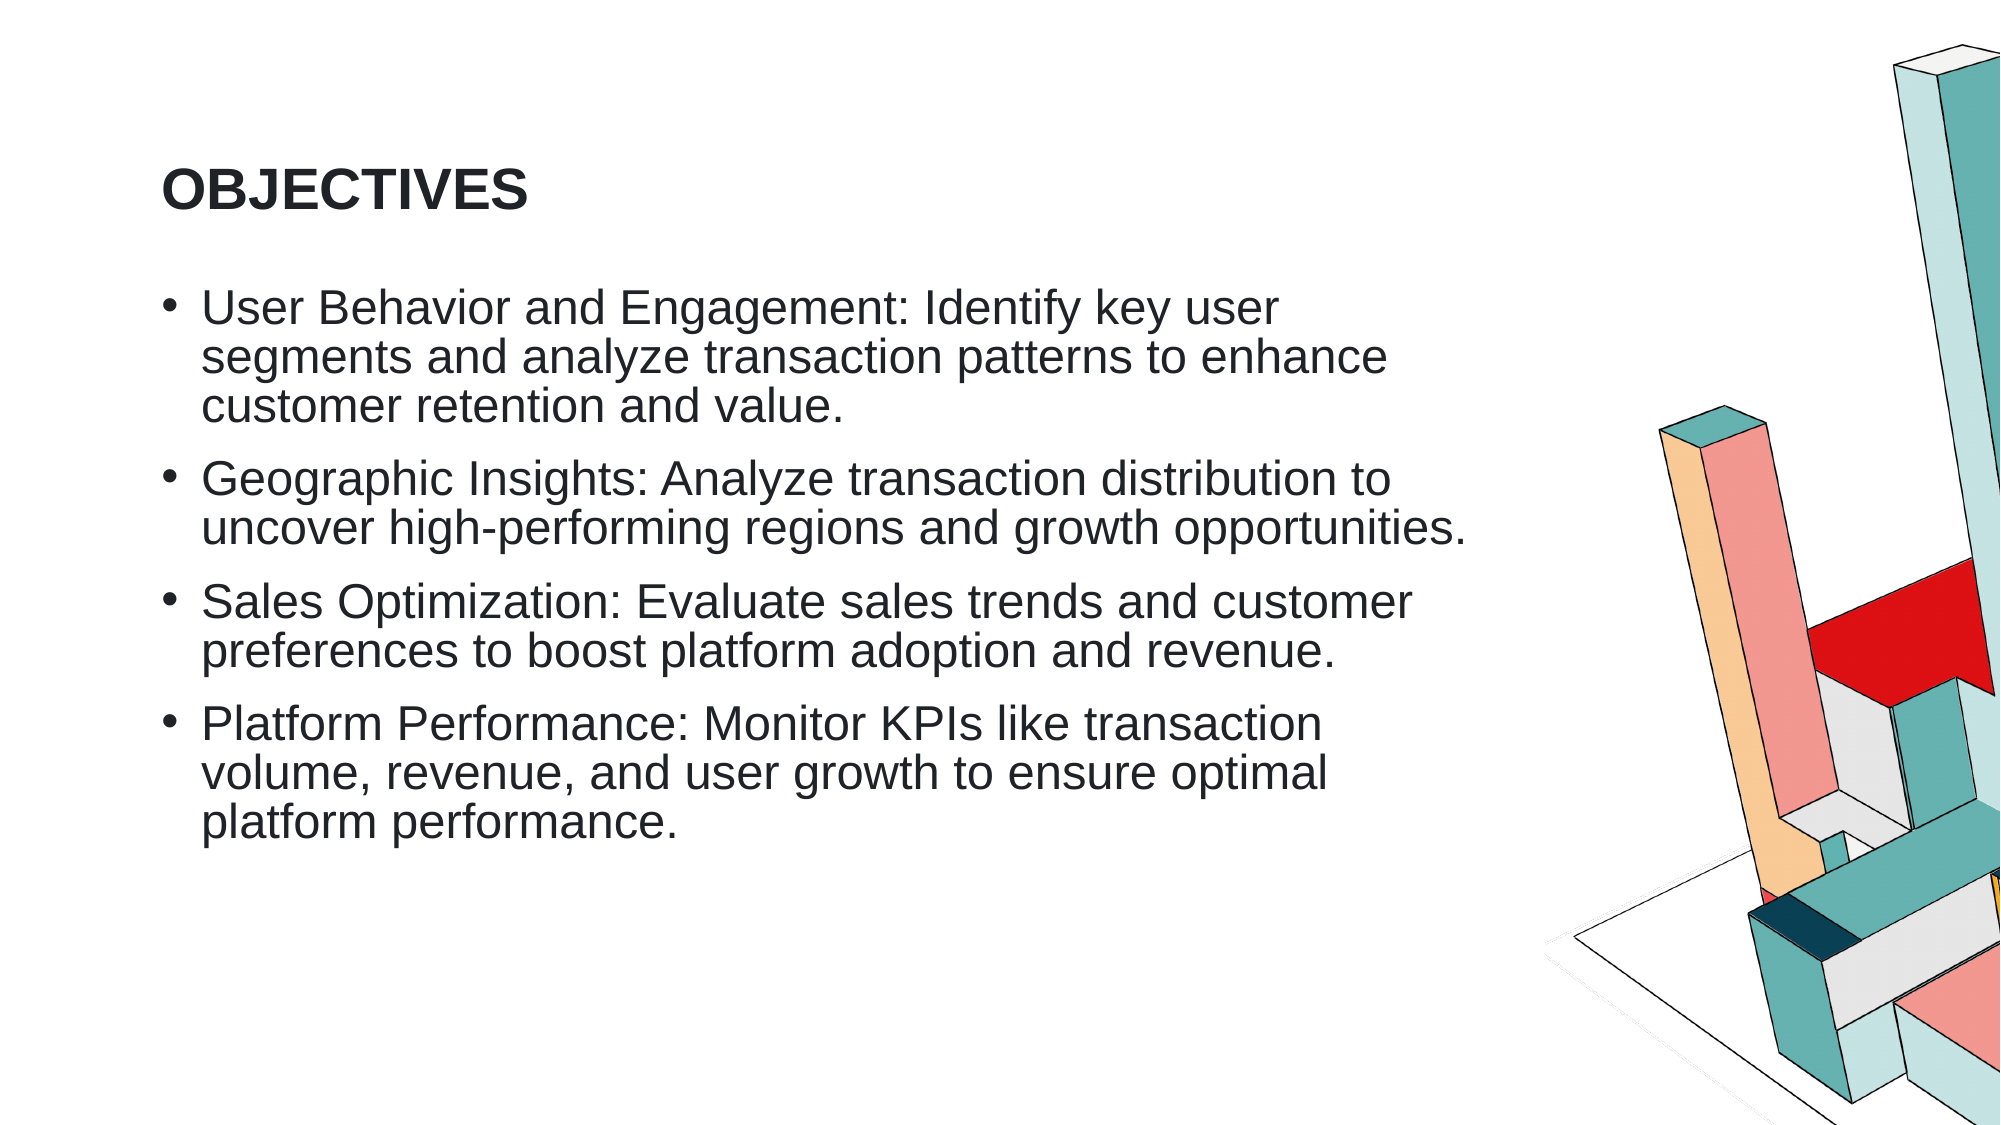

# OBJECTIVES
User Behavior and Engagement: Identify key user segments and analyze transaction patterns to enhance customer retention and value.
Geographic Insights: Analyze transaction distribution to uncover high-performing regions and growth opportunities.
Sales Optimization: Evaluate sales trends and customer preferences to boost platform adoption and revenue.
Platform Performance: Monitor KPIs like transaction volume, revenue, and user growth to ensure optimal platform performance.